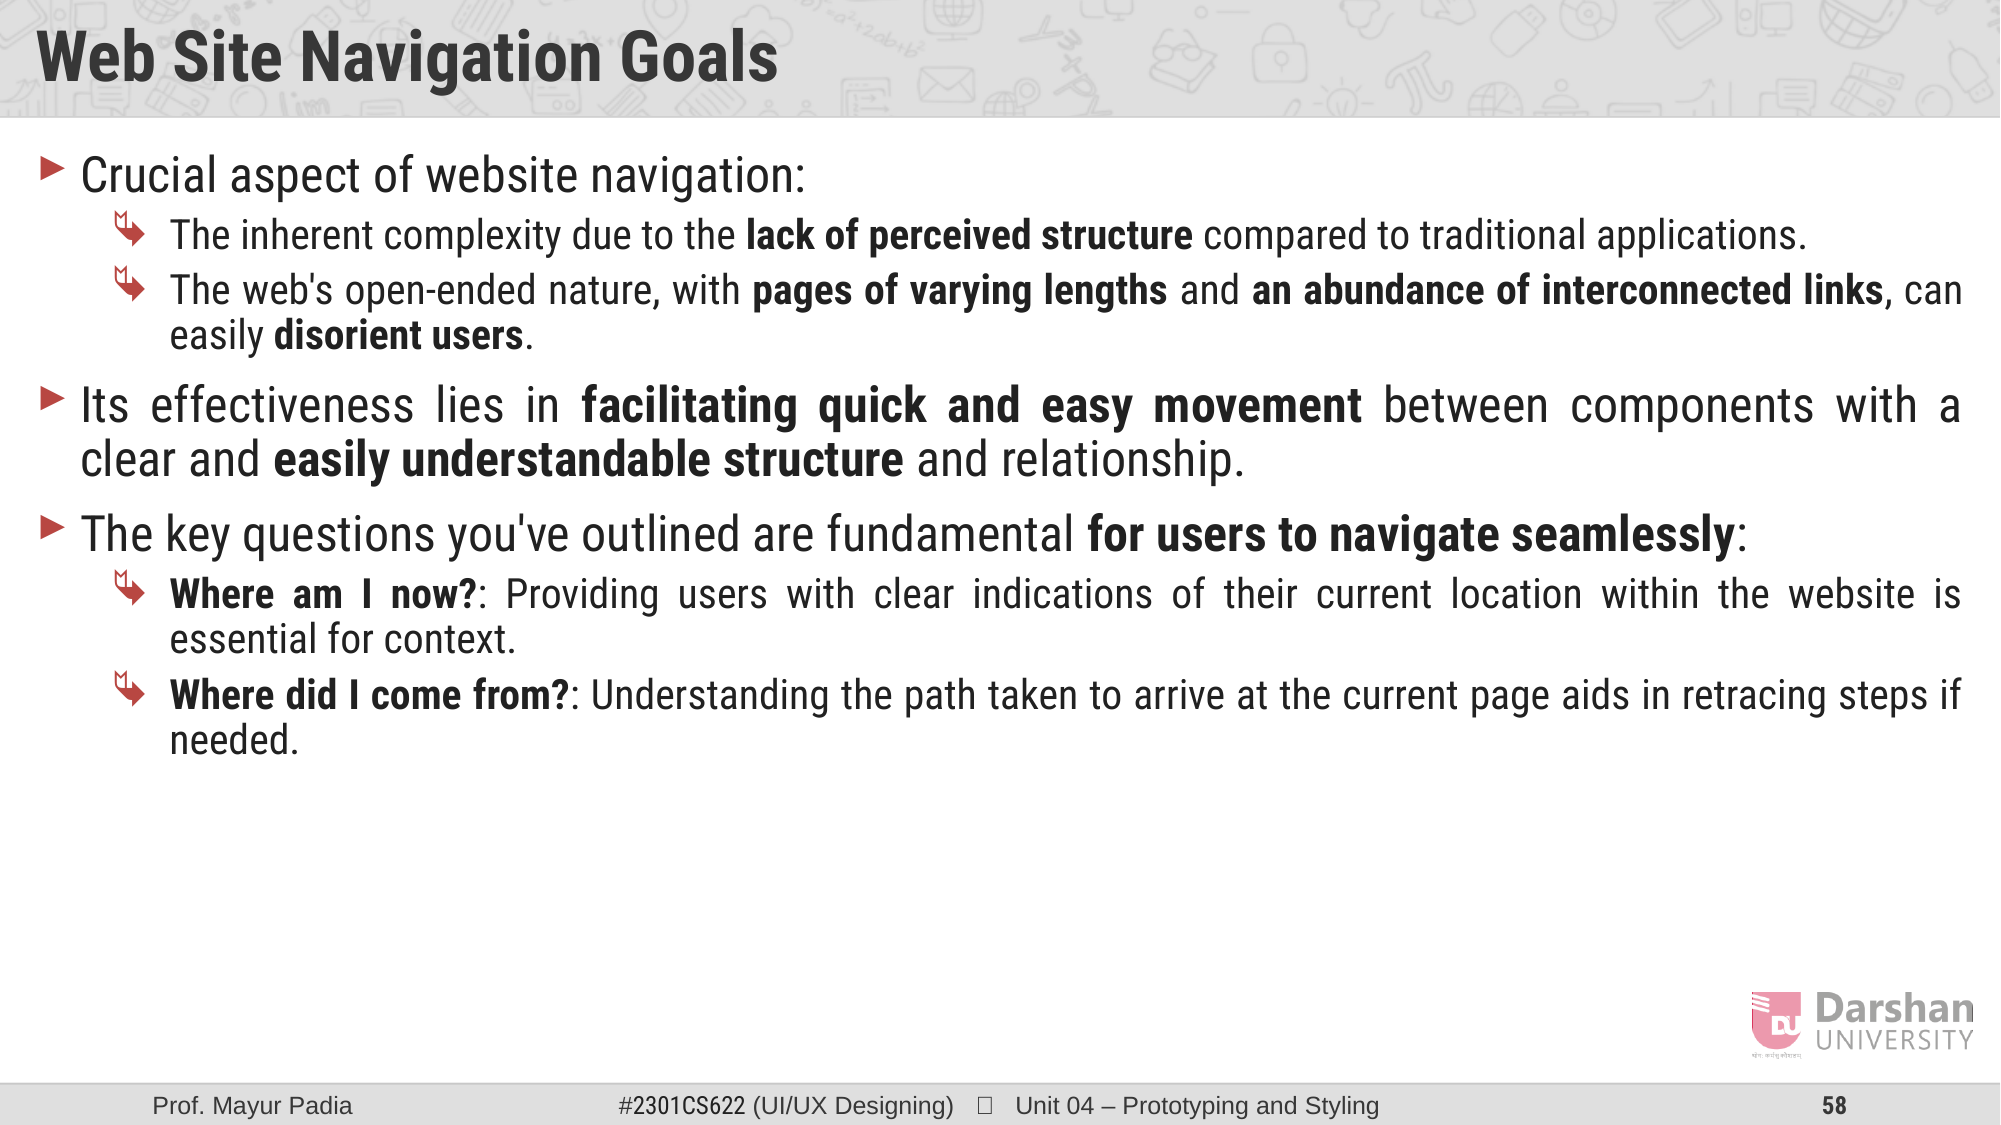

# Web Site Navigation Goals
Crucial aspect of website navigation:
The inherent complexity due to the lack of perceived structure compared to traditional applications.
The web's open-ended nature, with pages of varying lengths and an abundance of interconnected links, can easily disorient users.
Its effectiveness lies in facilitating quick and easy movement between components with a clear and easily understandable structure and relationship.
The key questions you've outlined are fundamental for users to navigate seamlessly:
Where am I now?: Providing users with clear indications of their current location within the website is essential for context.
Where did I come from?: Understanding the path taken to arrive at the current page aids in retracing steps if needed.